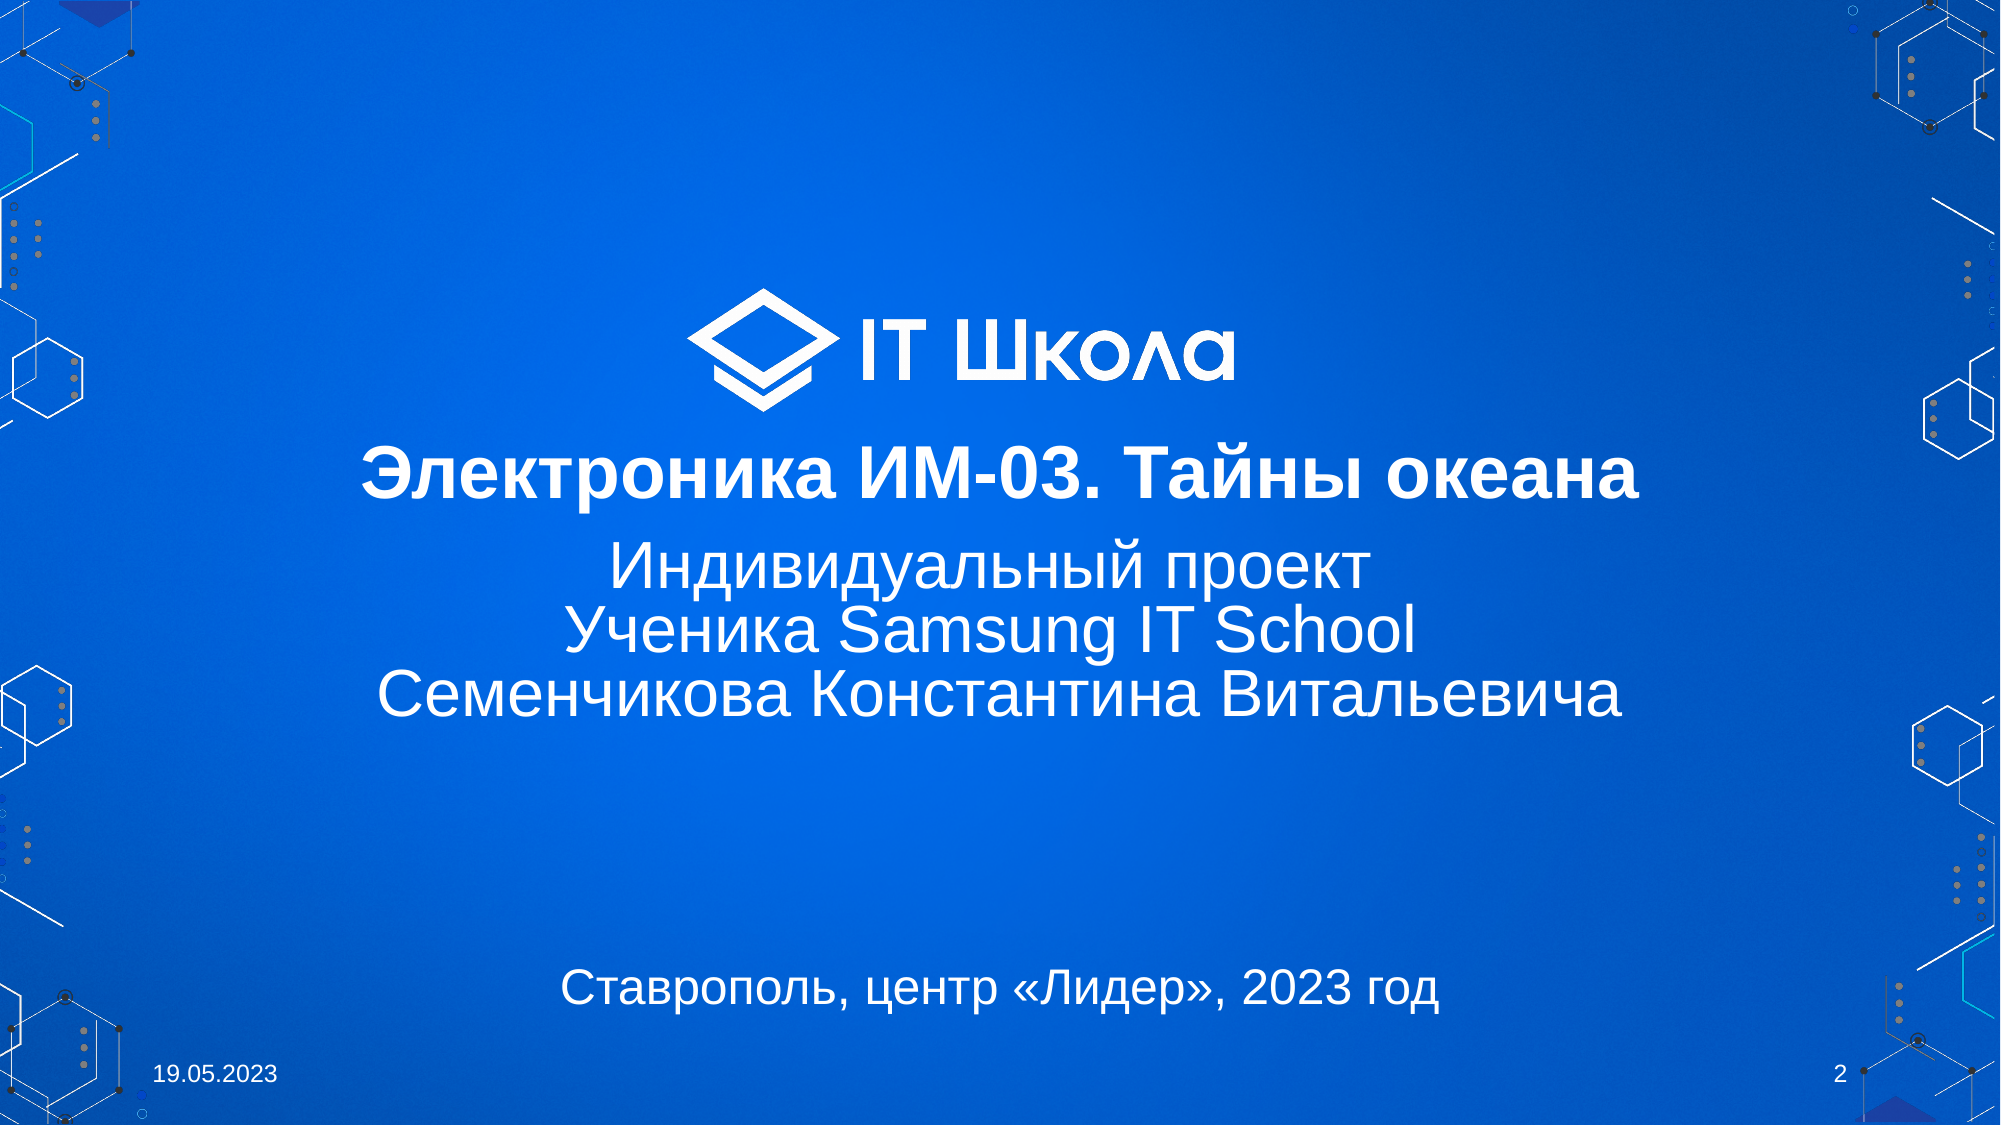

Электроника ИМ-03. Тайны океана
# Индивидуальный проект Ученика Samsung IT School Семенчикова Константина Витальевича
Ставрополь, центр «Лидер», 2023 год
19.05.2023
2